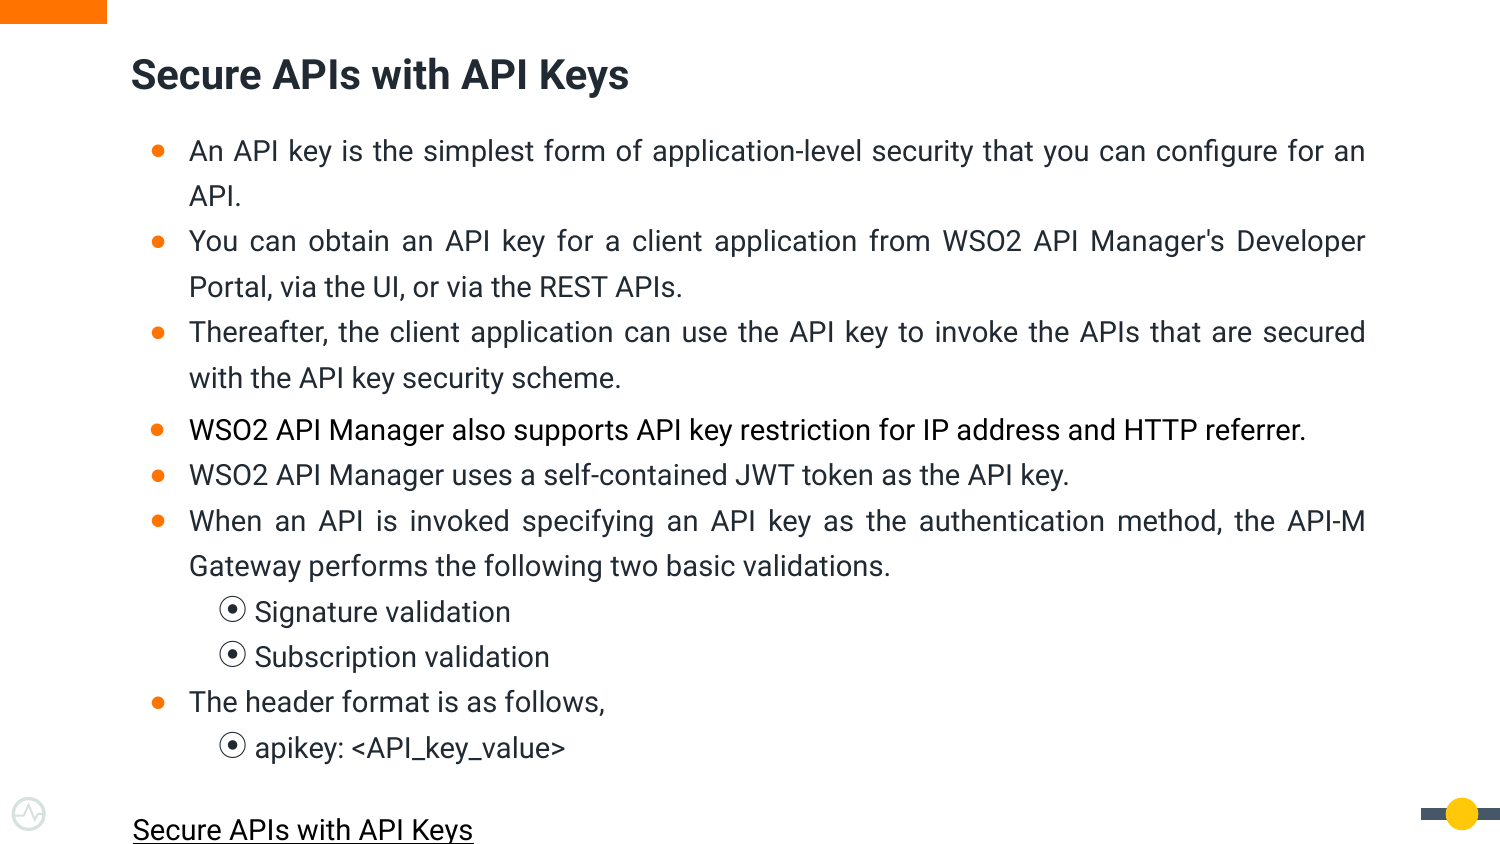

# Secure APIs with API Keys
An API key is the simplest form of application-level security that you can configure for an API.
You can obtain an API key for a client application from WSO2 API Manager's Developer Portal, via the UI, or via the REST APIs.
Thereafter, the client application can use the API key to invoke the APIs that are secured with the API key security scheme.
WSO2 API Manager also supports API key restriction for IP address and HTTP referrer.
WSO2 API Manager uses a self-contained JWT token as the API key.
When an API is invoked specifying an API key as the authentication method, the API-M Gateway performs the following two basic validations.
Signature validation
Subscription validation
The header format is as follows,
apikey: <API_key_value>
         						Secure APIs with API Keys